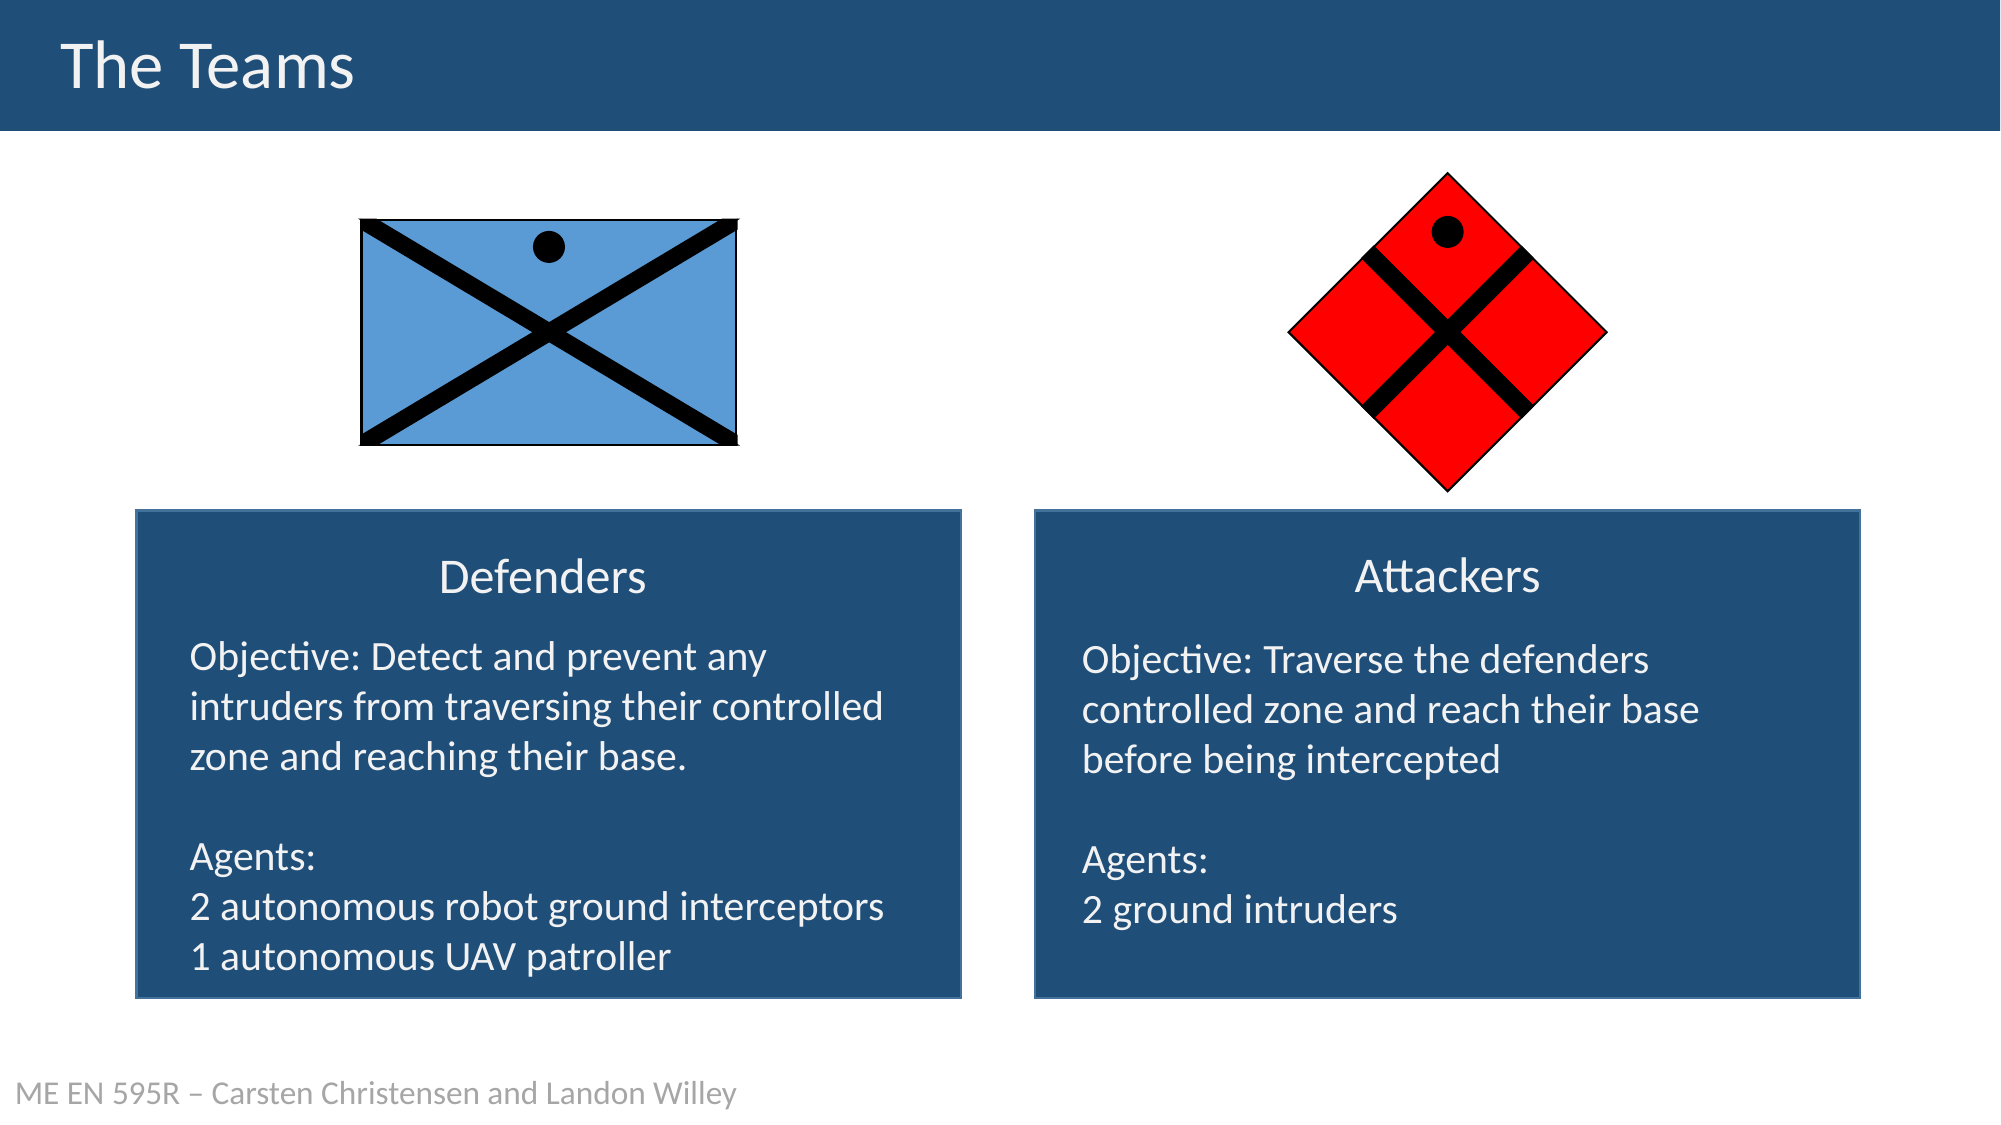

# The Teams

Attackers
Defenders
Objective: Detect and prevent any intruders from traversing their controlled zone and reaching their base.

Agents:
2 autonomous robot ground interceptors
1 autonomous UAV patroller
Objective: Traverse the defenders controlled zone and reach their base before being intercepted

Agents:
2 ground intruders